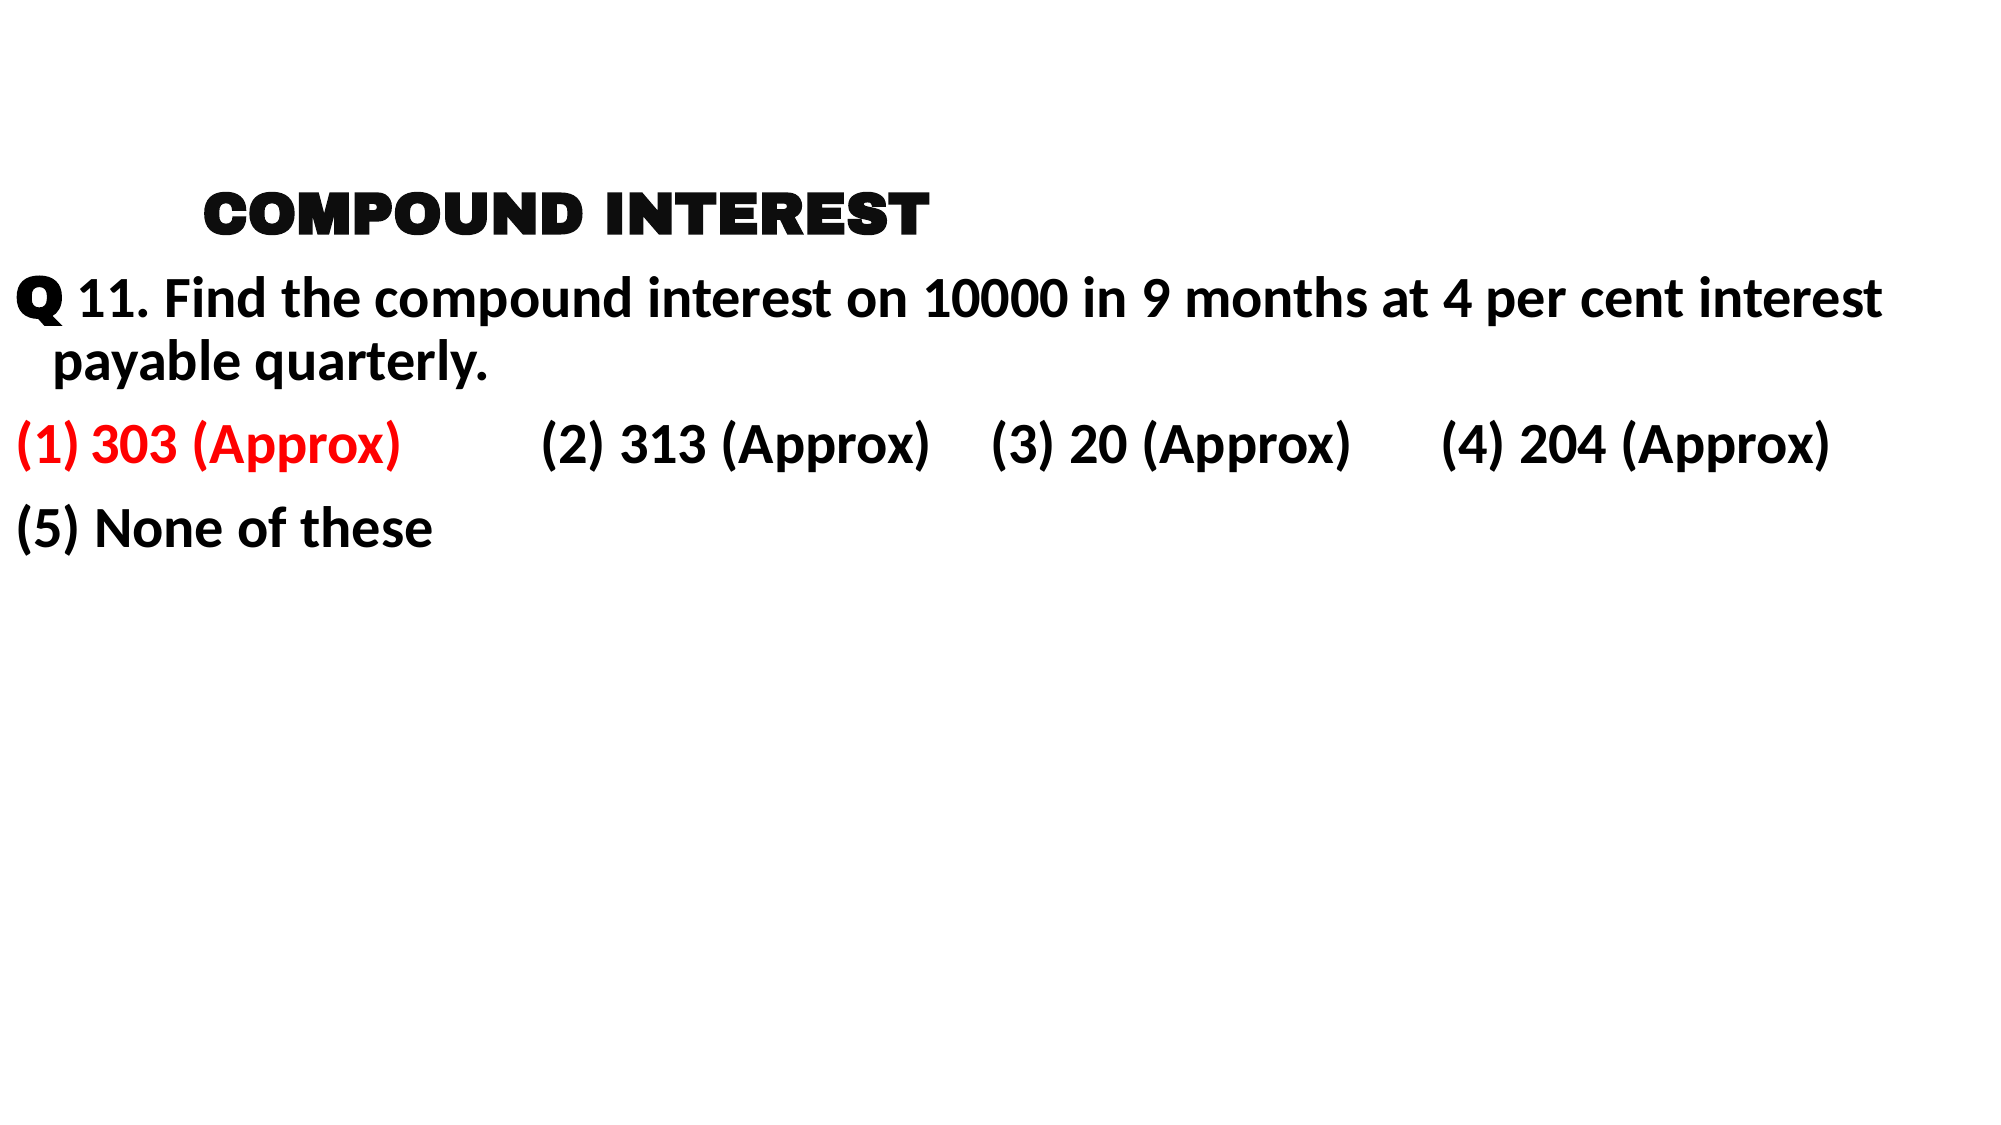

COMPOUND INTEREST
Q 11. Find the compound interest on 10000 in 9 months at 4 per cent interest payable quarterly.
303 (Approx) 	(2) 313 (Approx) 	(3) 20 (Approx) 	(4) 204 (Approx)
(5) None of these